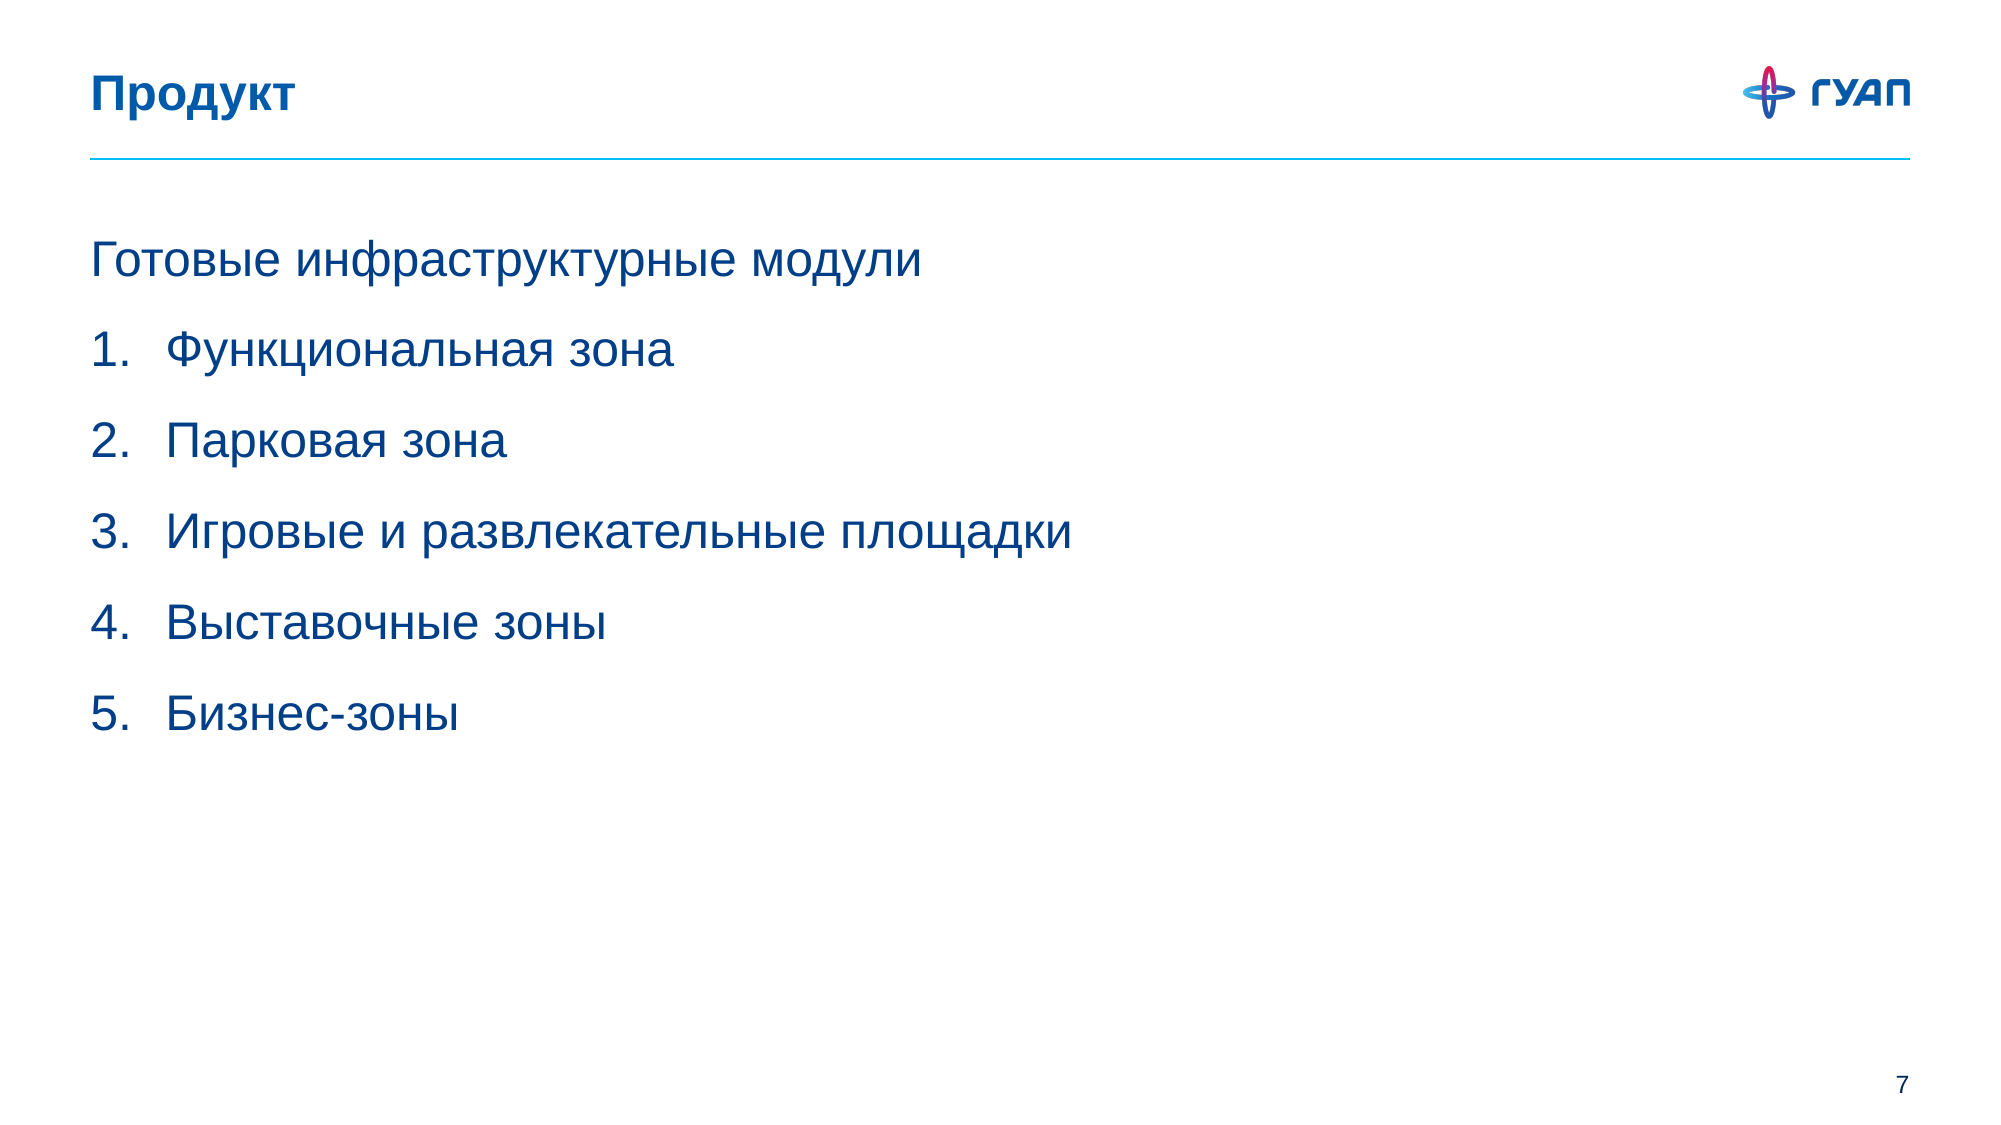

# Продукт
Готовые инфраструктурные модули
Функциональная зона
Парковая зона
Игровые и развлекательные площадки
Выставочные зоны
Бизнес-зоны